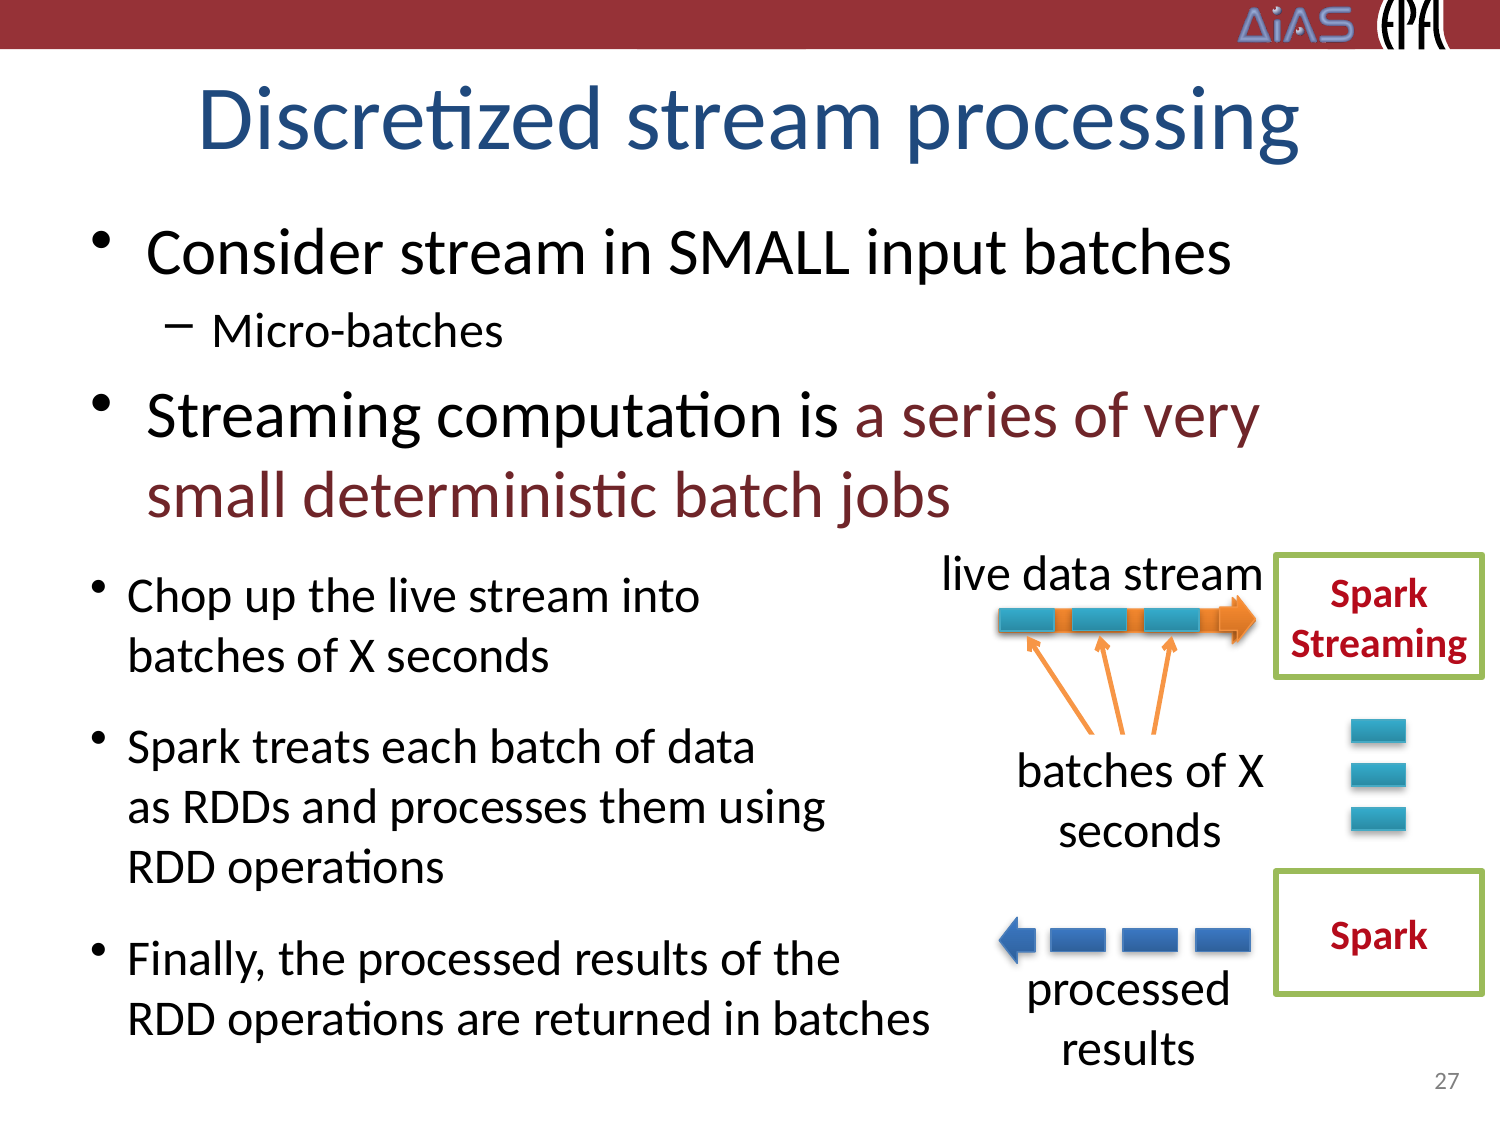

# Discretized stream processing
Consider stream in SMALL input batches
Micro-batches
Streaming computation is a series of very small deterministic batch jobs
Chop up the live stream into
batches of X seconds
Spark treats each batch of data
as RDDs and processes them using
RDD operations
Finally, the processed results of the
RDD operations are returned in batches

live data stream
Spark
Streaming

batches of X seconds
Spark

processed results
27